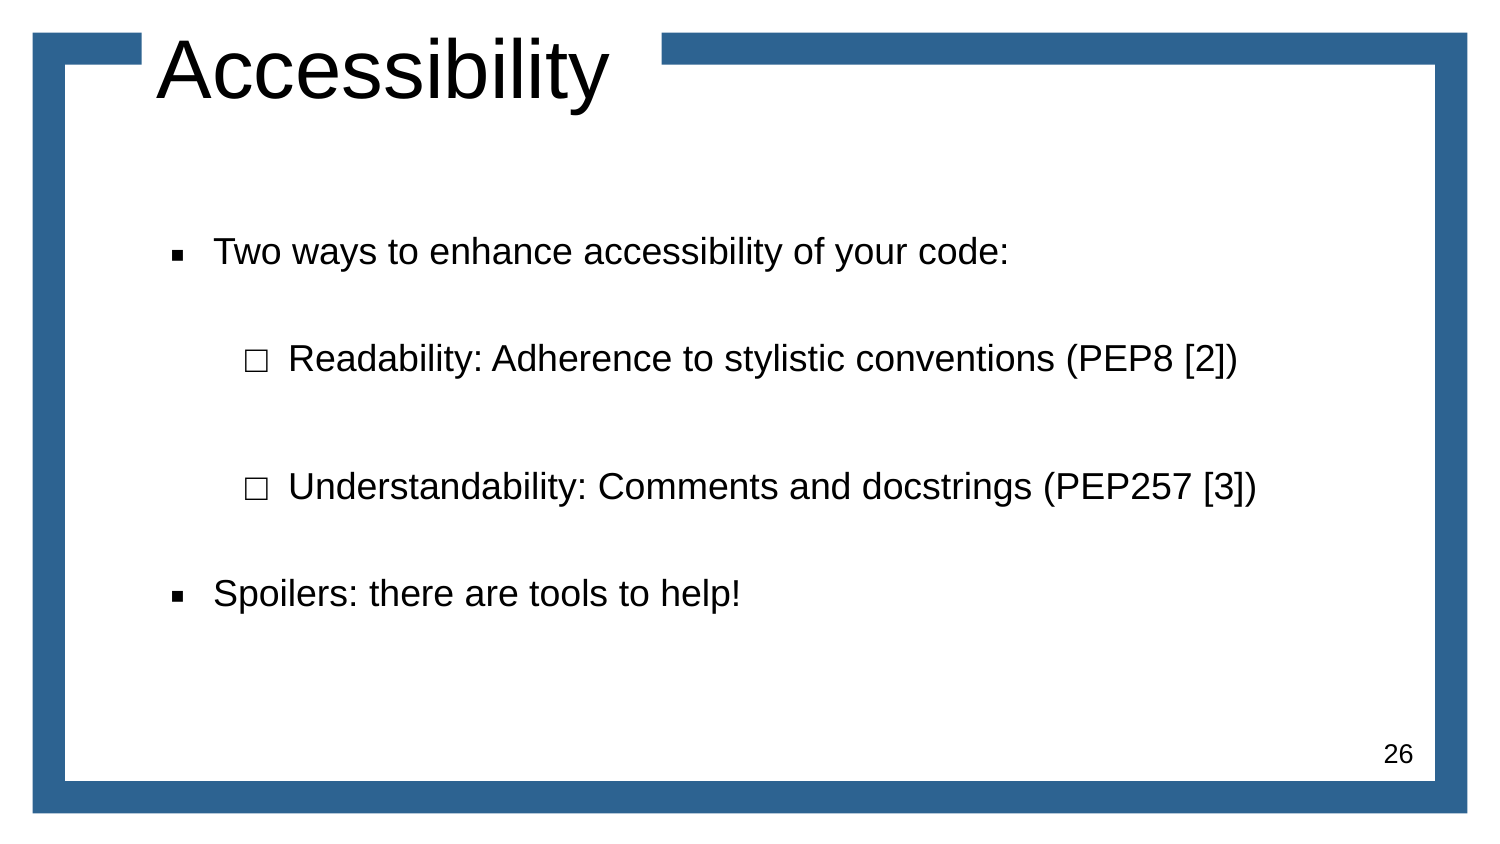

# Accessibility

Two ways to enhance accessibility of your code:

Readability: Adherence to stylistic conventions (PEP8 [2])

Understandability: Comments and docstrings (PEP257 [3])

Spoilers: there are tools to help!
26